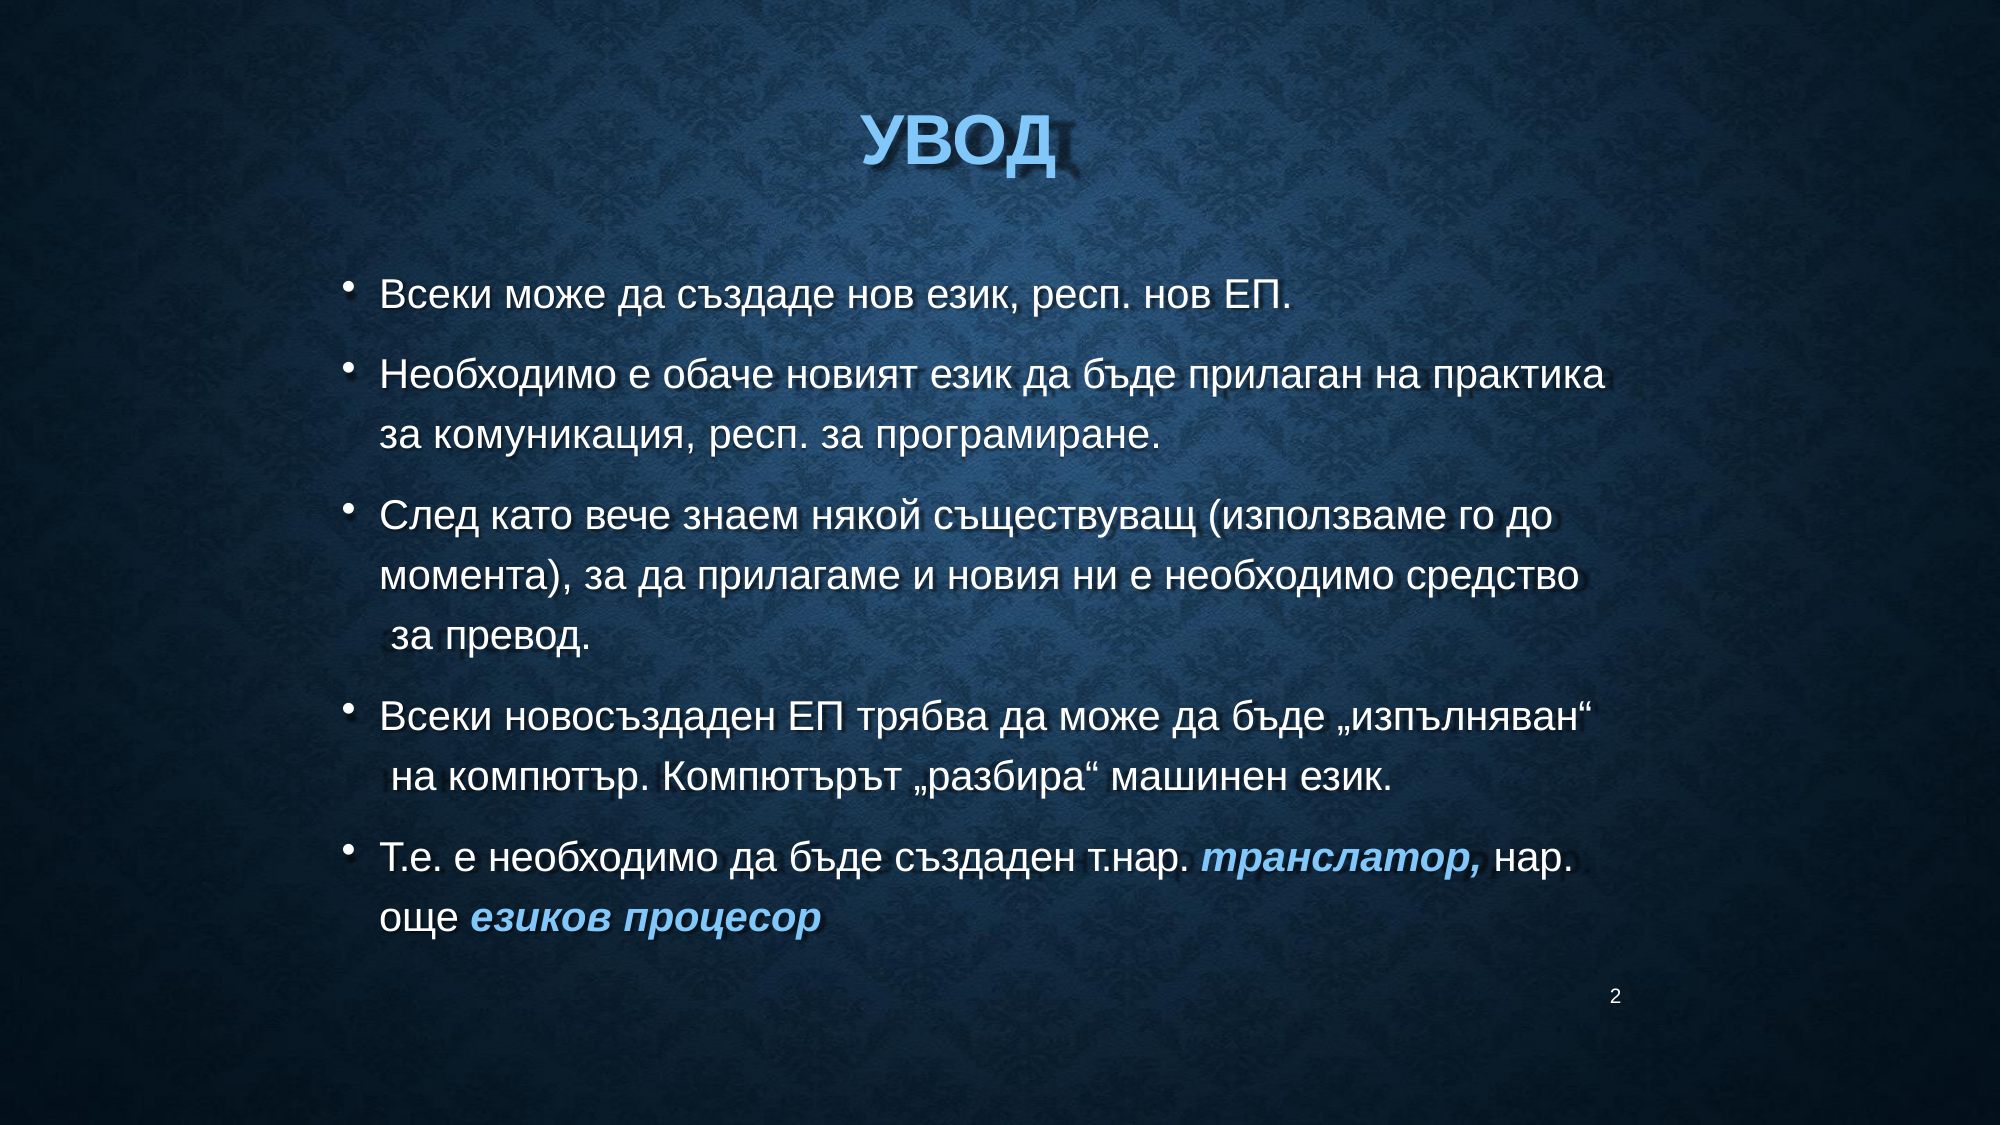

# УВОД

Всеки може да създаде нов език, респ. нов ЕП.
Необходимо е обаче новият език да бъде прилаган на практика
за комуникация, респ. за програмиране.
След като вече знаем някой съществуващ (използваме го до  момента), за да прилагаме и новия ни е необходимо средство  за превод.
Всеки новосъздаден ЕП трябва да може да бъде „изпълняван“  на компютър. Компютърът „разбира“ машинен език.
Т.е. е необходимо да бъде създаден т.нар. транслатор, нар.  още езиков процесор

2